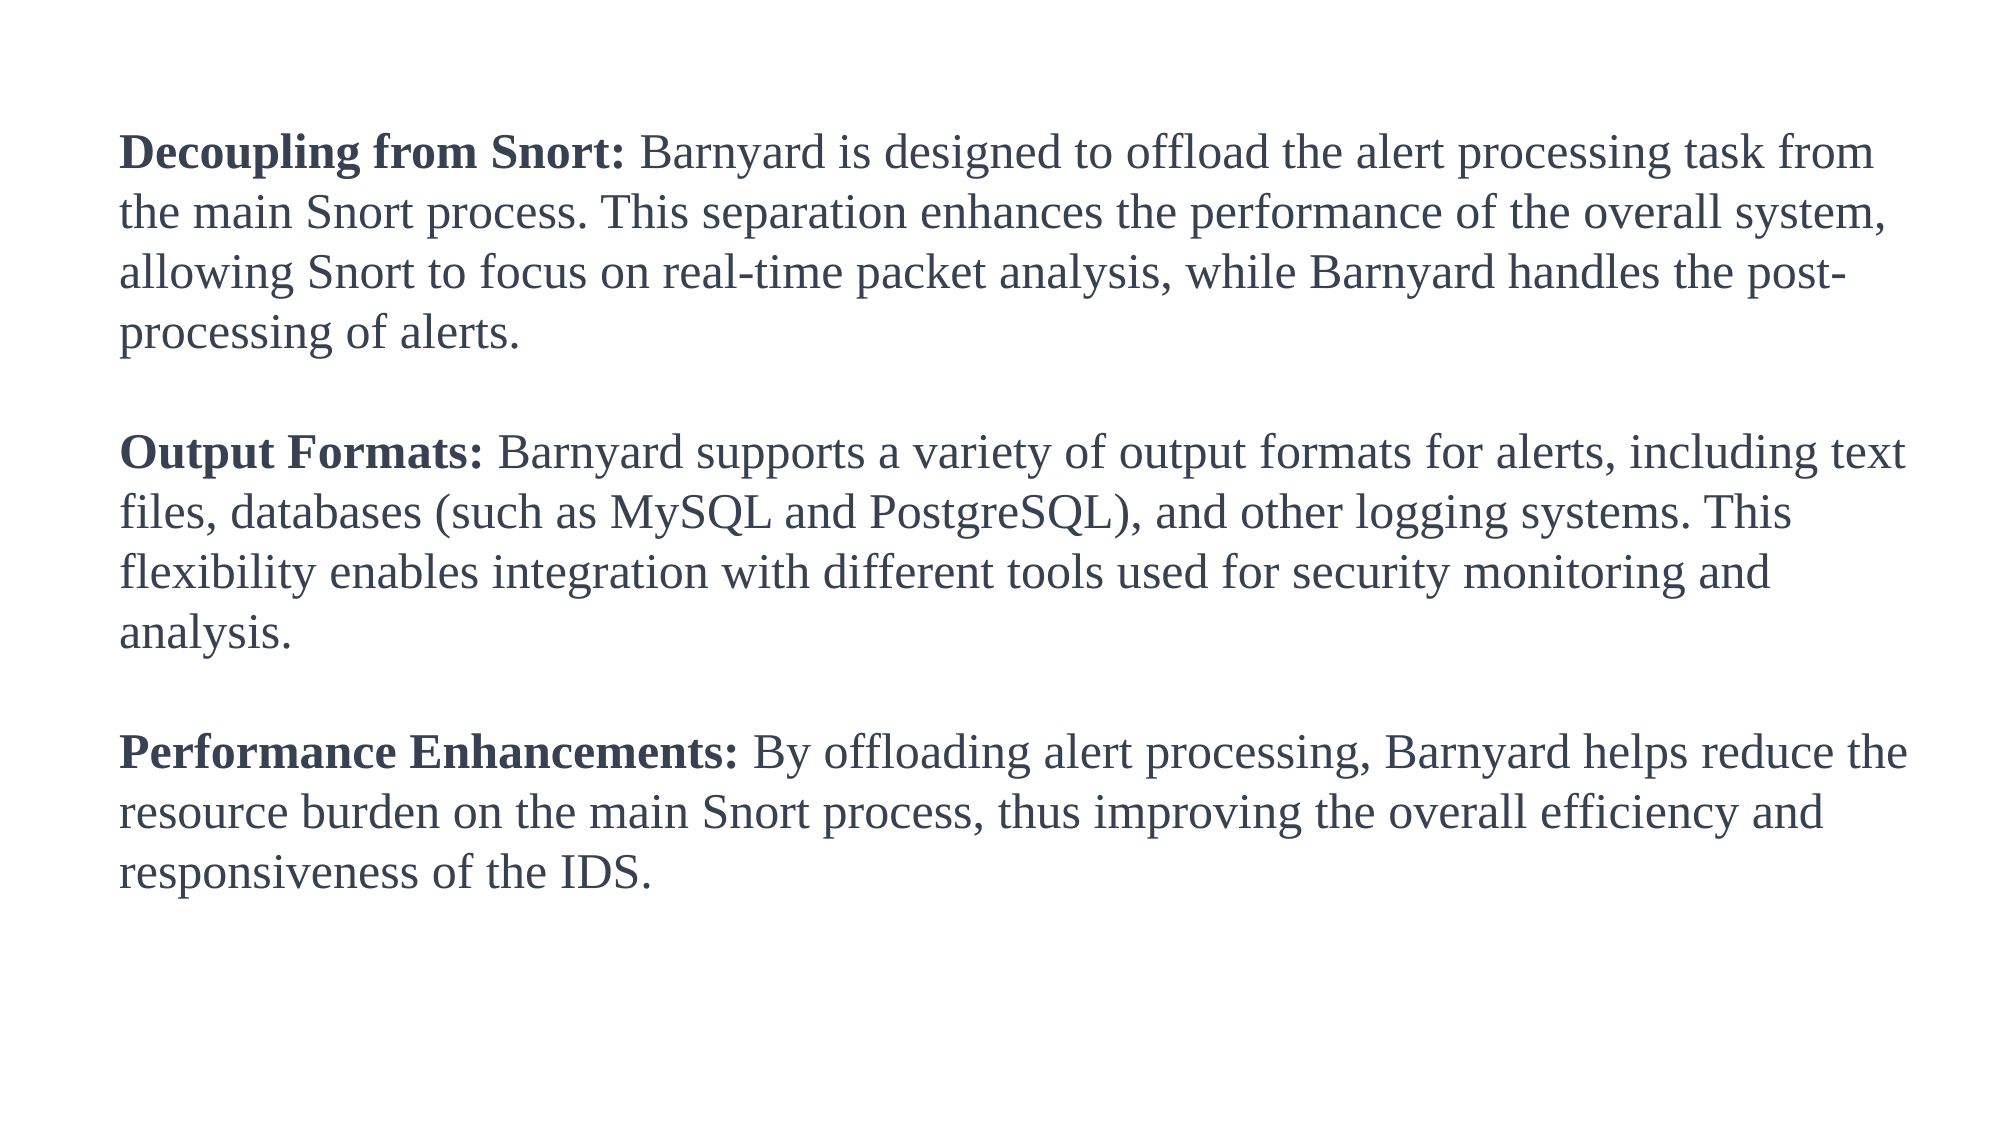

Decoupling from Snort: Barnyard is designed to offload the alert processing task from the main Snort process. This separation enhances the performance of the overall system, allowing Snort to focus on real-time packet analysis, while Barnyard handles the post-processing of alerts.

Output Formats: Barnyard supports a variety of output formats for alerts, including text files, databases (such as MySQL and PostgreSQL), and other logging systems. This flexibility enables integration with different tools used for security monitoring and analysis.

Performance Enhancements: By offloading alert processing, Barnyard helps reduce the resource burden on the main Snort process, thus improving the overall efficiency and responsiveness of the IDS.